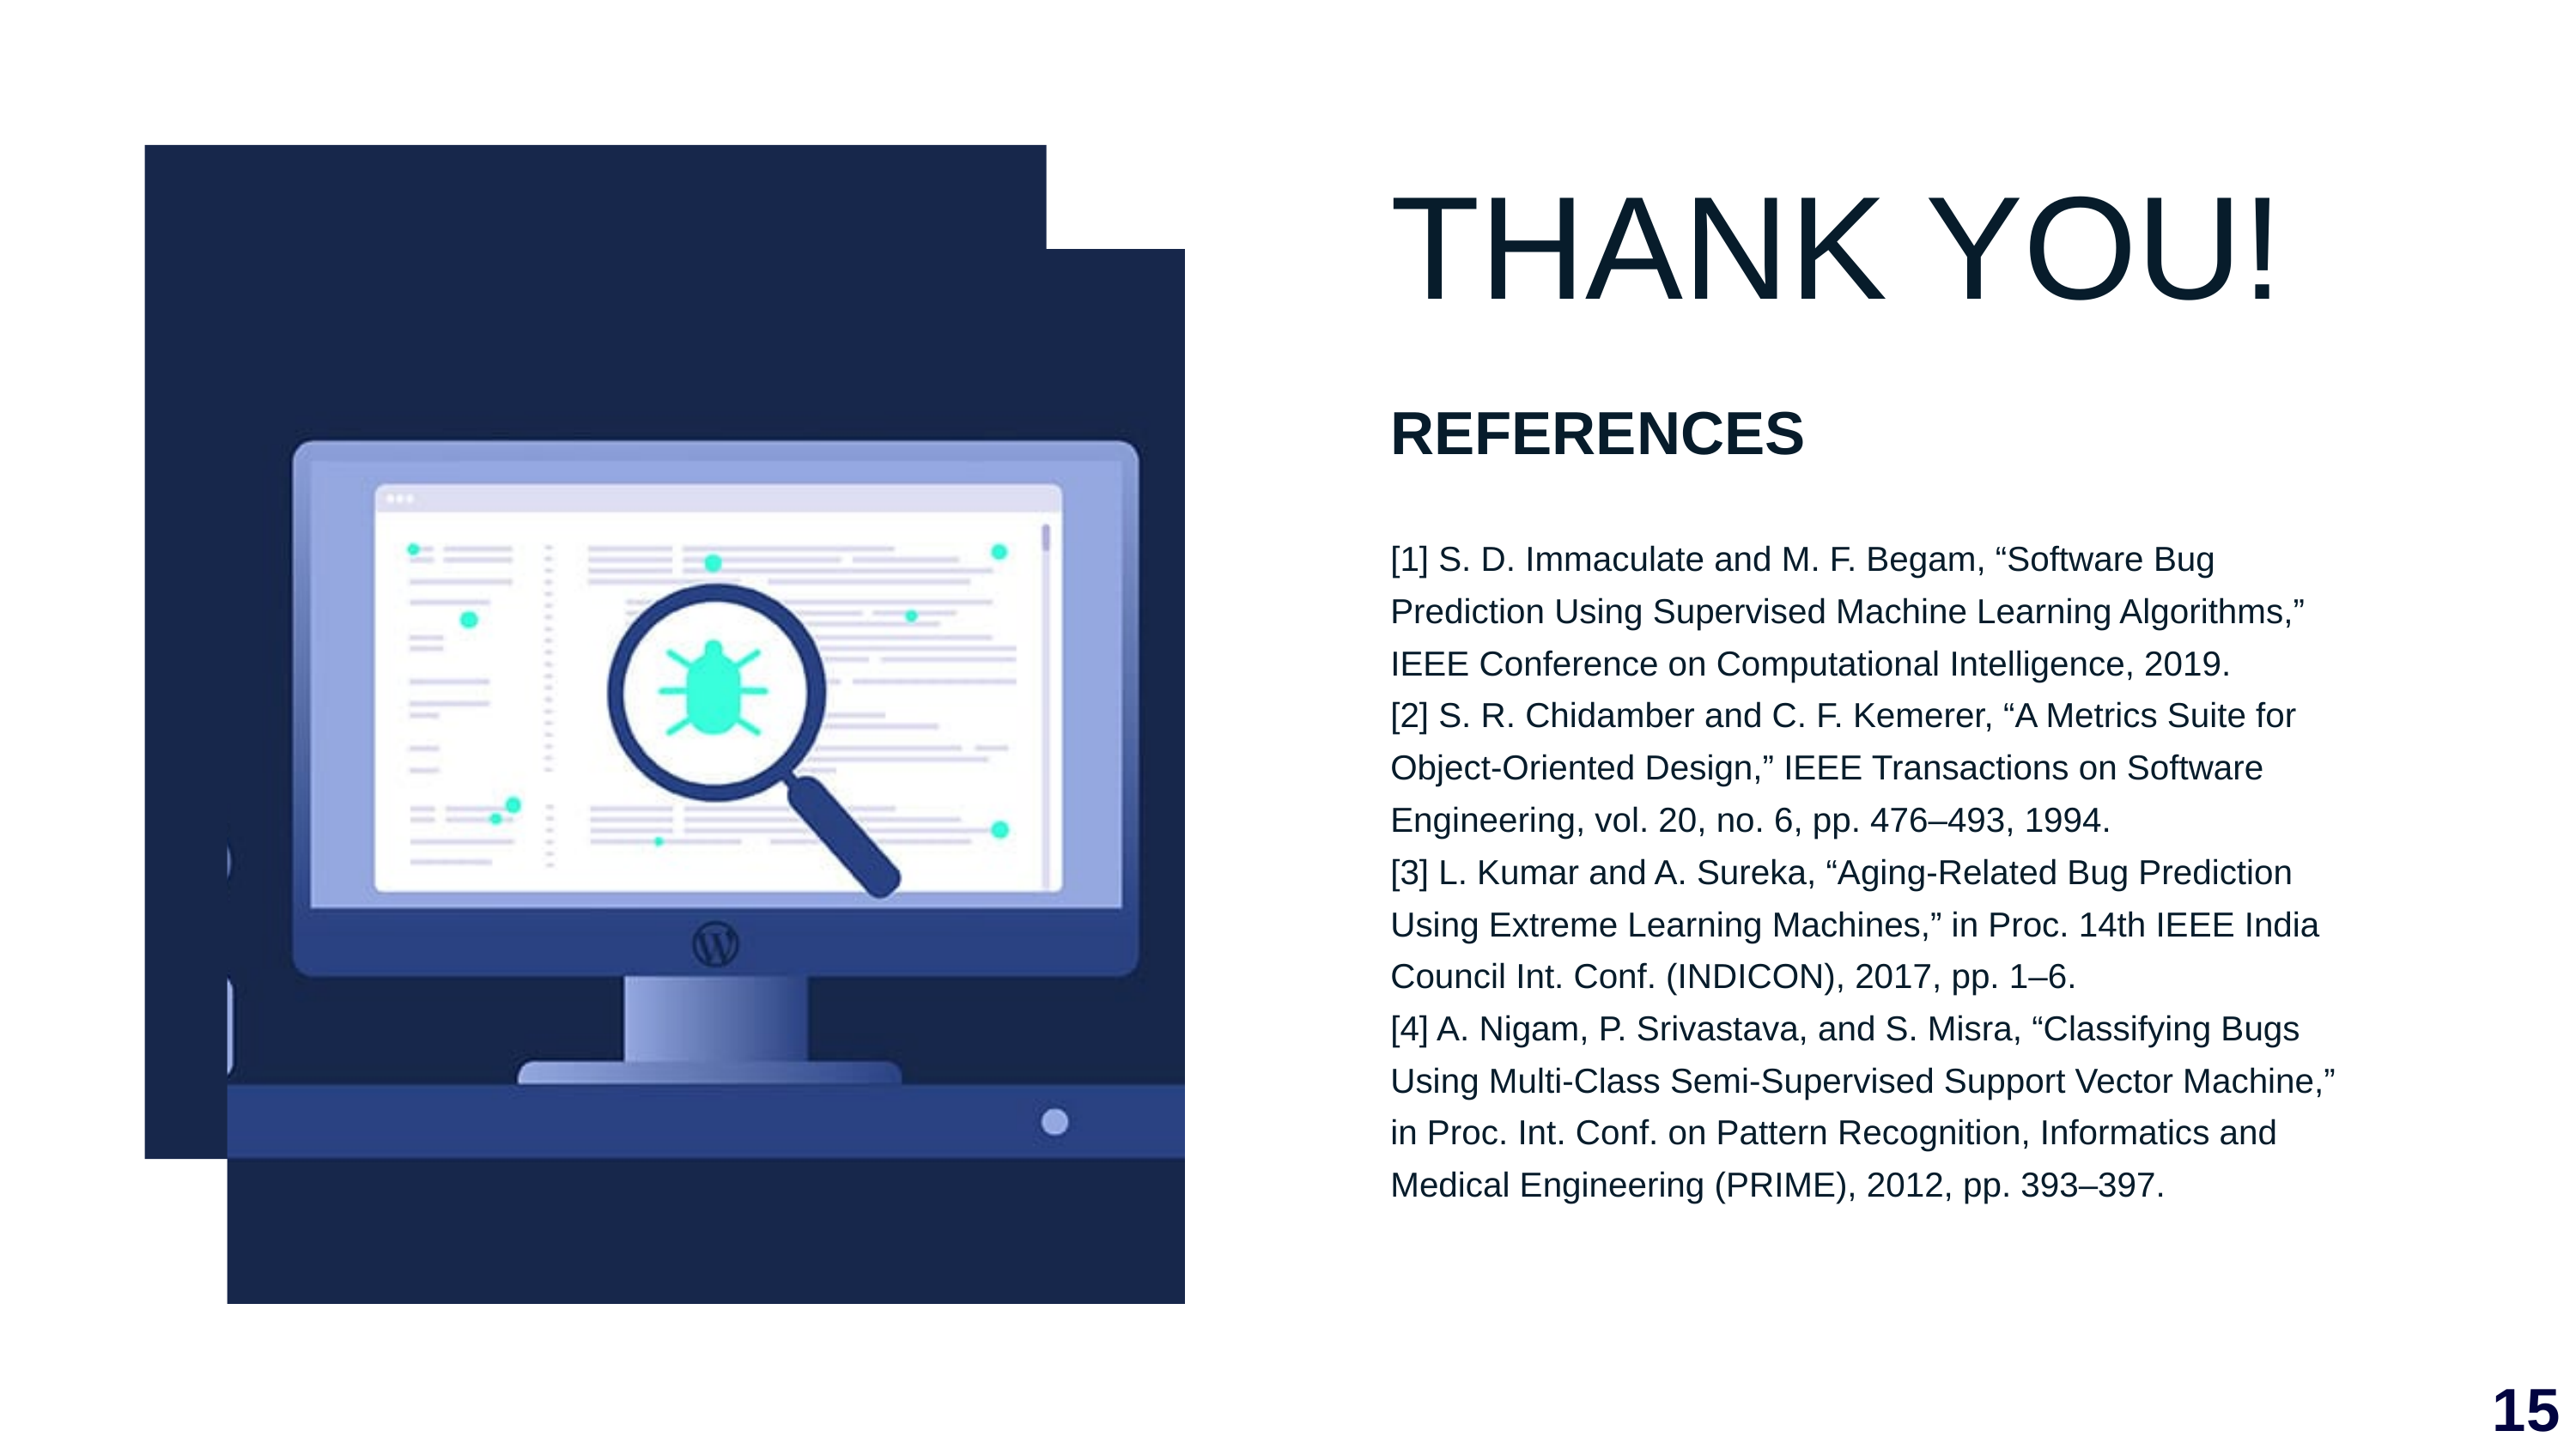

THANK YOU!
REFERENCES
[1] S. D. Immaculate and M. F. Begam, “Software Bug Prediction Using Supervised Machine Learning Algorithms,” IEEE Conference on Computational Intelligence, 2019.
[2] S. R. Chidamber and C. F. Kemerer, “A Metrics Suite for Object-Oriented Design,” IEEE Transactions on Software Engineering, vol. 20, no. 6, pp. 476–493, 1994.
[3] L. Kumar and A. Sureka, “Aging-Related Bug Prediction Using Extreme Learning Machines,” in Proc. 14th IEEE India Council Int. Conf. (INDICON), 2017, pp. 1–6.
[4] A. Nigam, P. Srivastava, and S. Misra, “Classifying Bugs Using Multi-Class Semi-Supervised Support Vector Machine,” in Proc. Int. Conf. on Pattern Recognition, Informatics and Medical Engineering (PRIME), 2012, pp. 393–397.

15